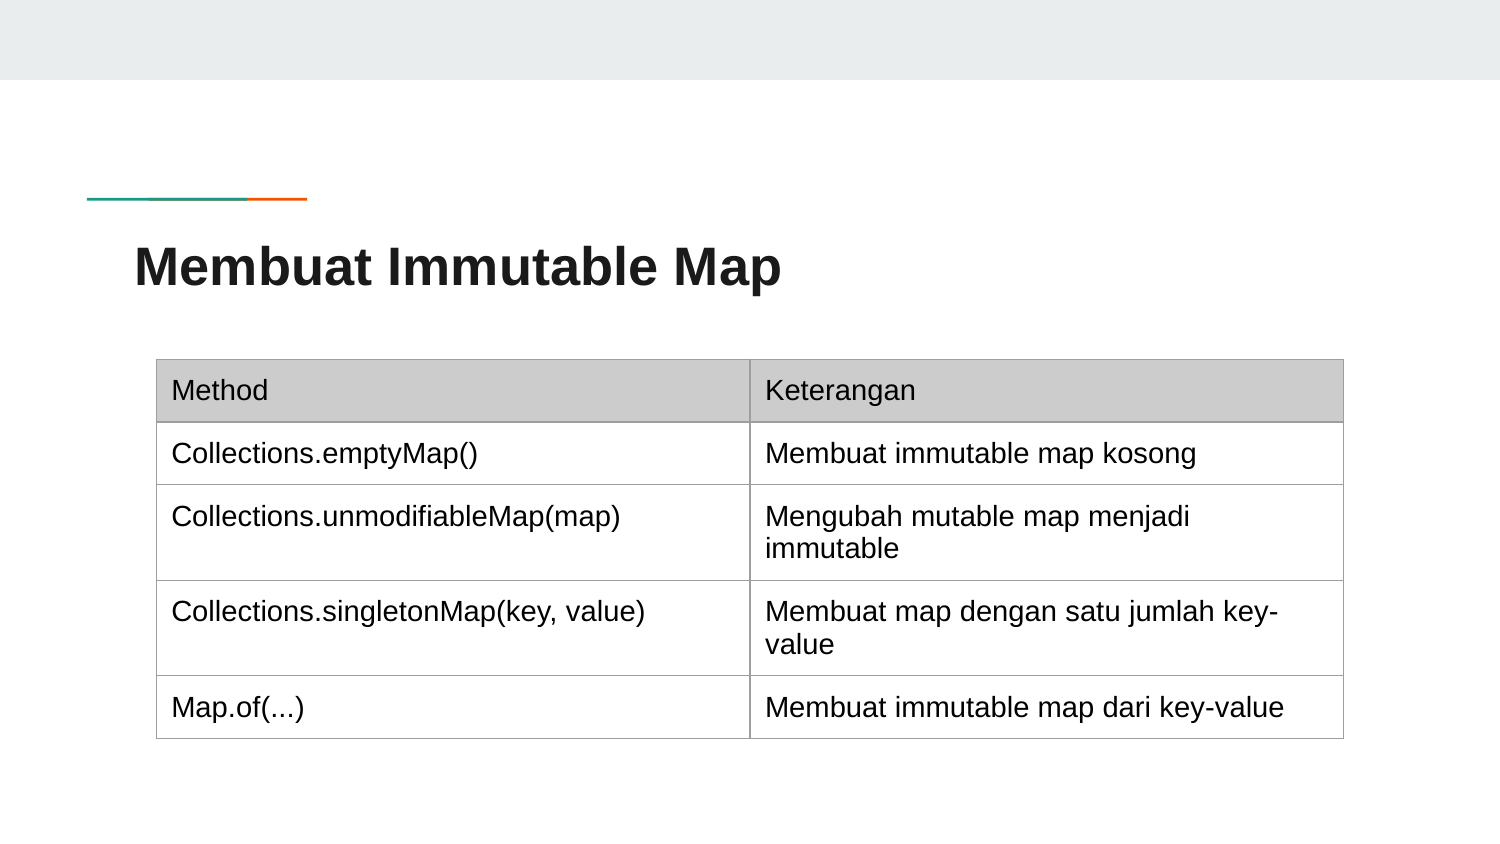

# Membuat Immutable Map
| Method | Keterangan |
| --- | --- |
| Collections.emptyMap() | Membuat immutable map kosong |
| Collections.unmodifiableMap(map) | Mengubah mutable map menjadi immutable |
| Collections.singletonMap(key, value) | Membuat map dengan satu jumlah key-value |
| Map.of(...) | Membuat immutable map dari key-value |